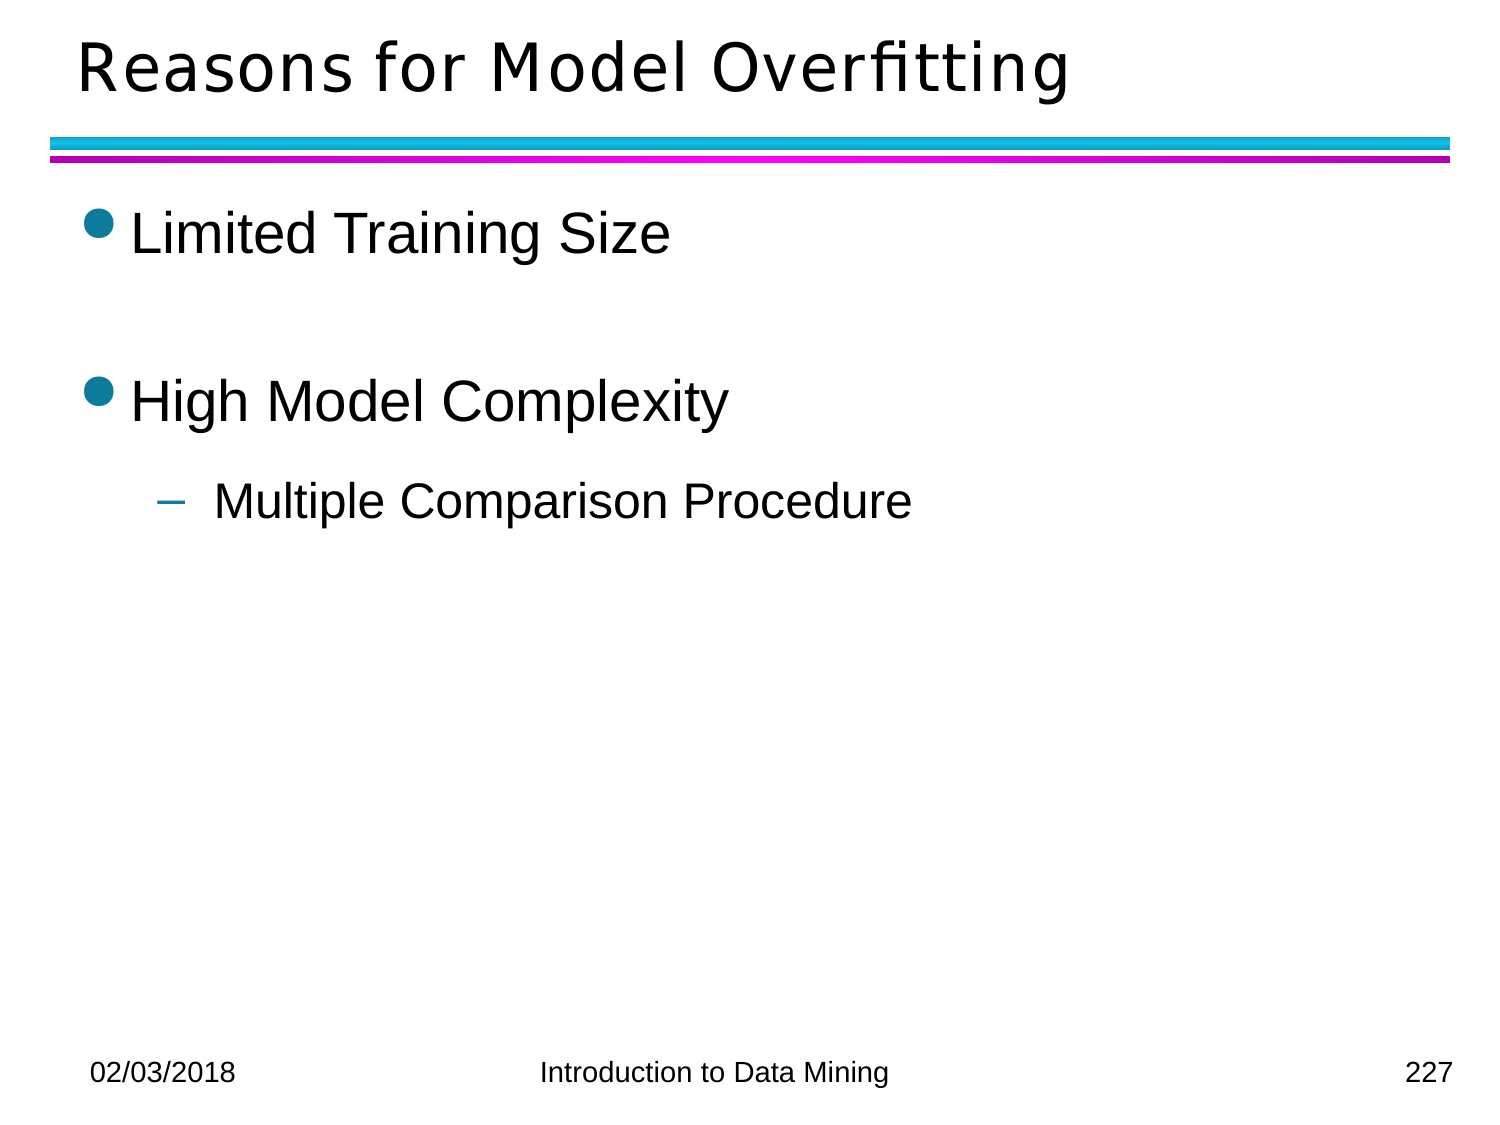

# Reasons for Model Overfitting
Limited Training Size

High Model Complexity

Multiple Comparison Procedure